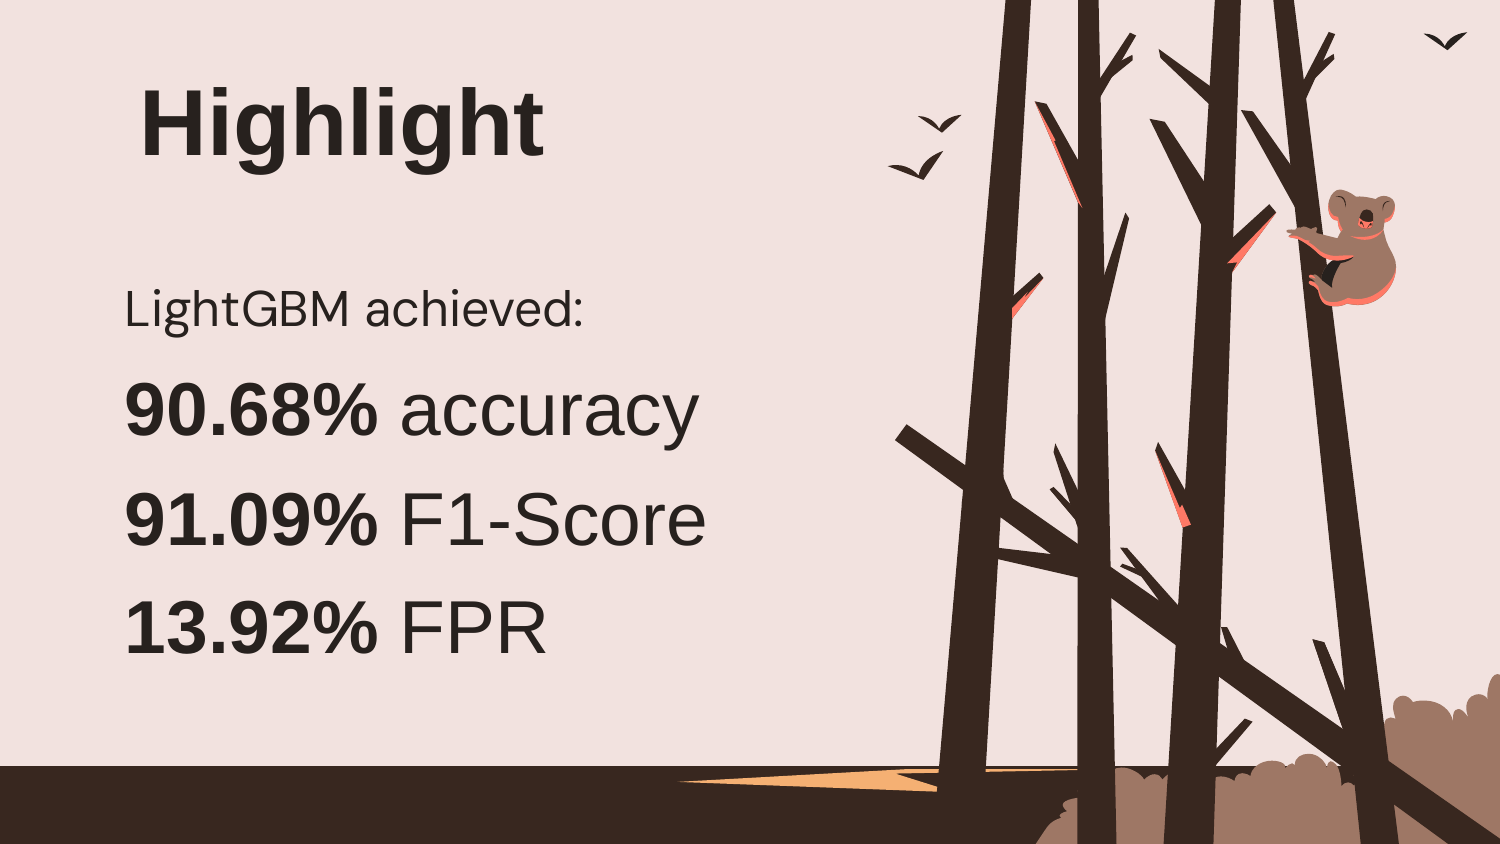

# Highlight

LightGBM achieved:
90.68% accuracy

91.09% F1-Score
13.92% FPR